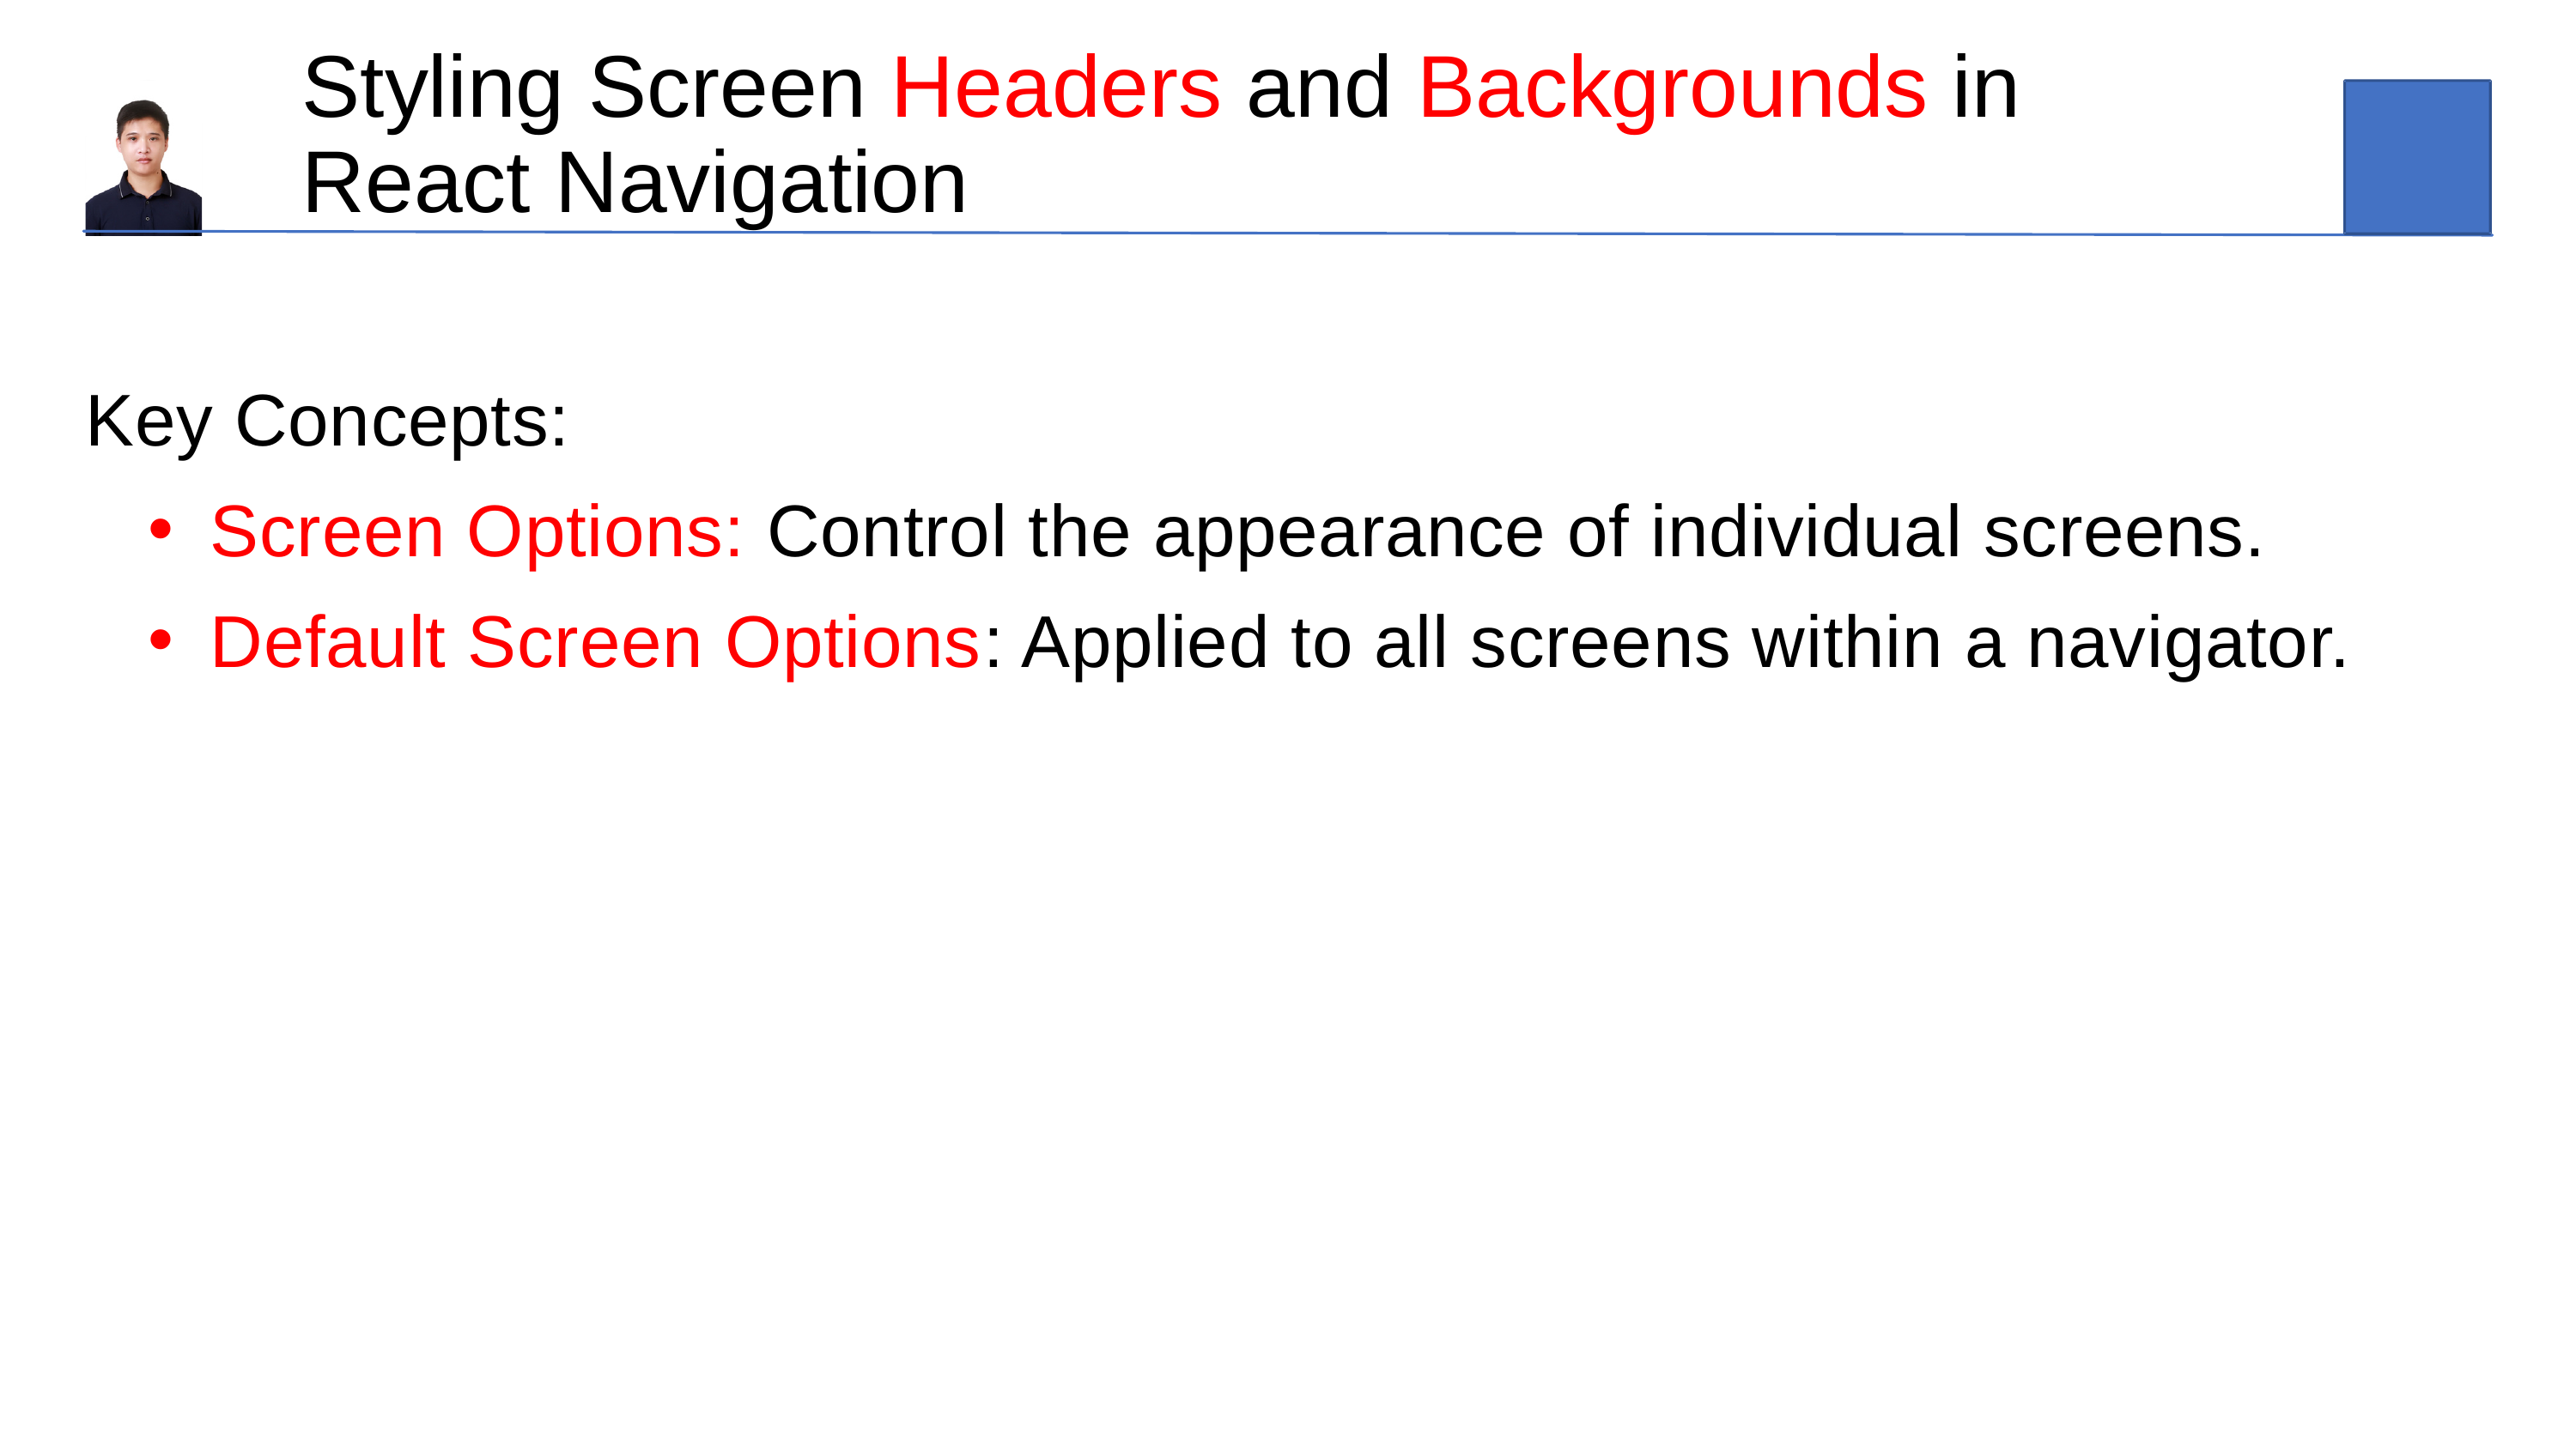

Styling Screen Headers and Backgrounds in React Navigation

Key Concepts:
Screen Options: Control the appearance of individual screens.
Default Screen Options: Applied to all screens within a navigator.